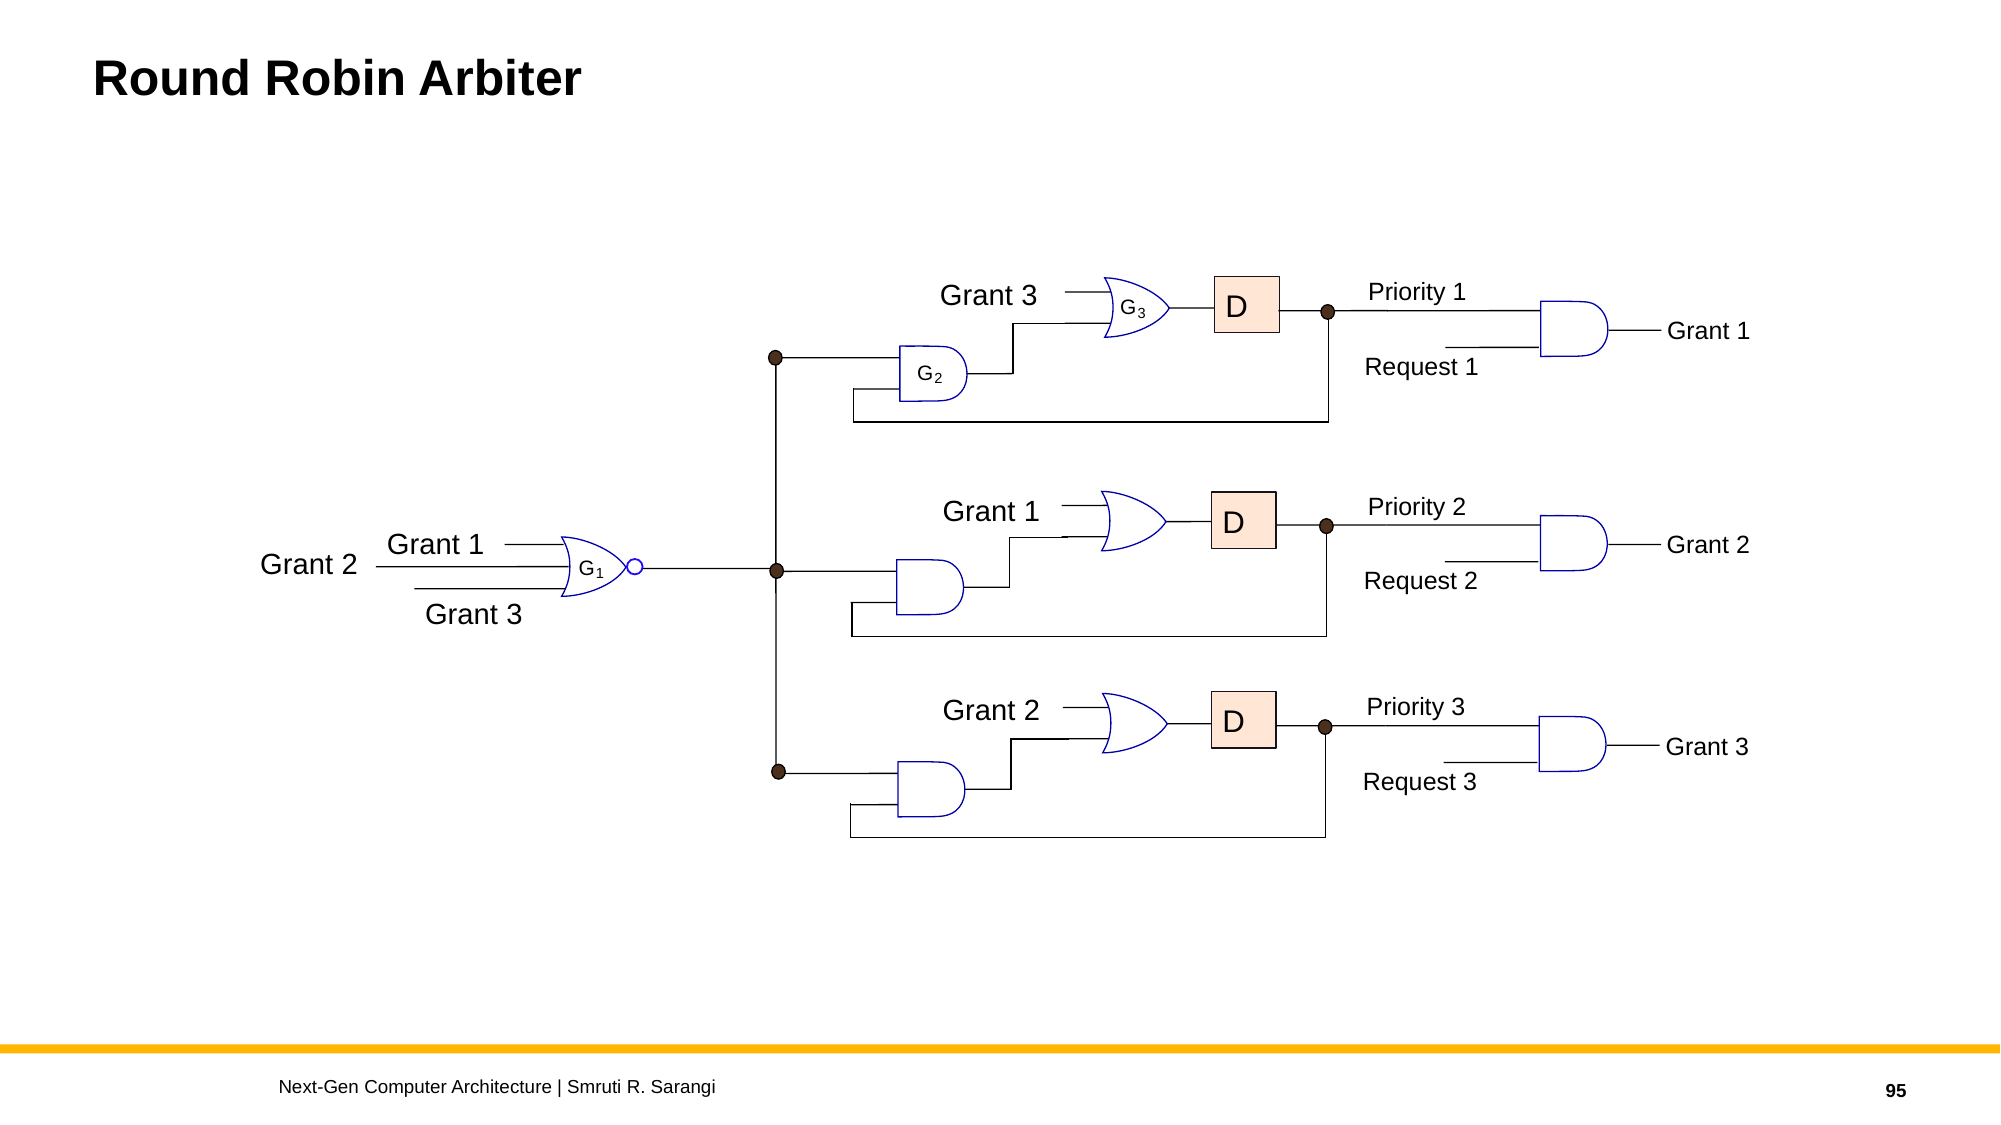

# Round Robin Arbiter

Grant 3
Priority 1

D

G

3

Grant 1

Request 1

G
2

Priority 2

Grant 1
D

Grant 1
Grant 2

Grant 2
G

1
Request 2

Grant 3

Grant 2
Priority 3

D

Grant 3

Request 3

Next-Gen Computer Architecture | Smruti R. Sarangi
95